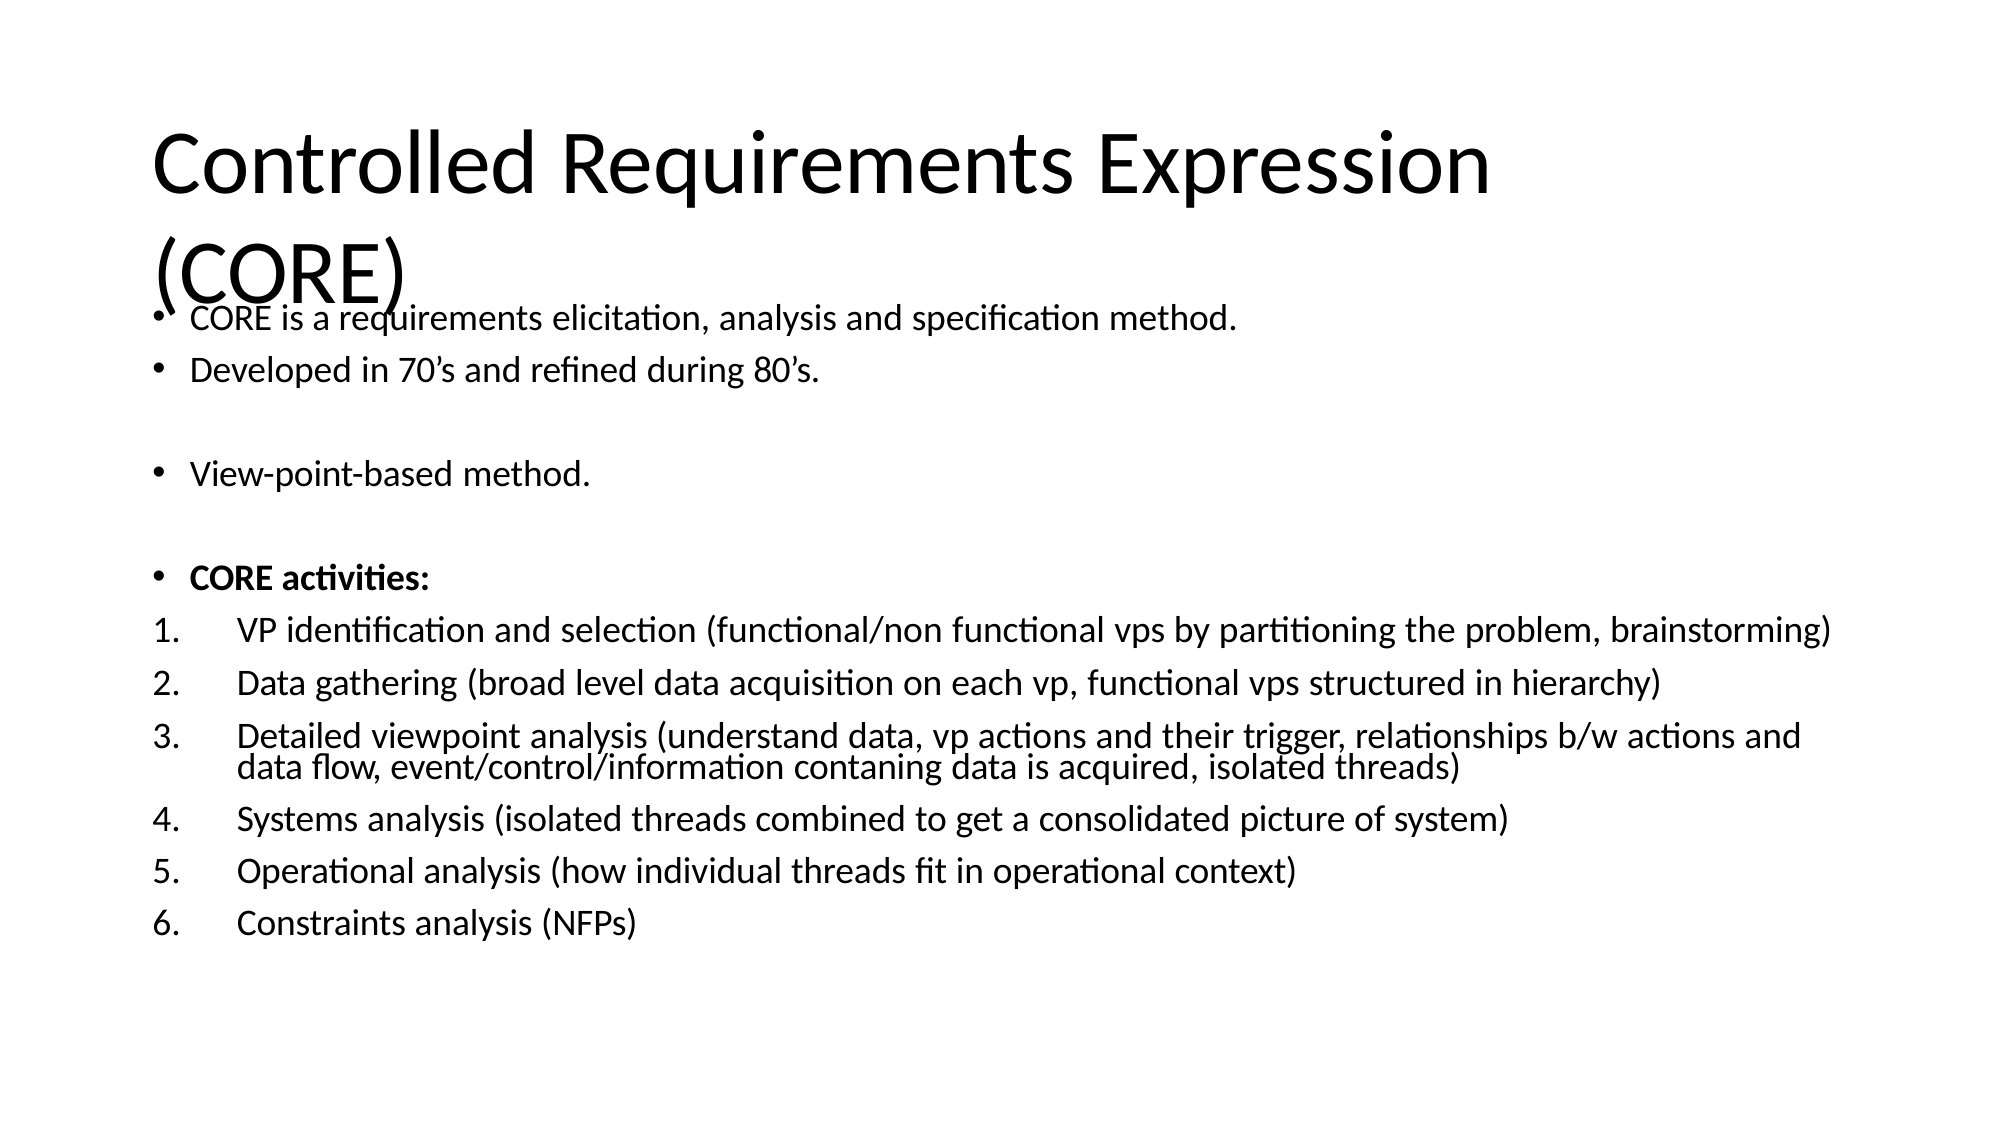

# Controlled Requirements Expression (CORE)
CORE is a requirements elicitation, analysis and specification method.
Developed in 70’s and refined during 80’s.

View-point-based method.

CORE activities:
VP identification and selection (functional/non functional vps by partitioning the problem, brainstorming)
Data gathering (broad level data acquisition on each vp, functional vps structured in hierarchy)
Detailed viewpoint analysis (understand data, vp actions and their trigger, relationships b/w actions and  data flow, event/control/information contaning data is acquired, isolated threads)
Systems analysis (isolated threads combined to get a consolidated picture of system)
Operational analysis (how individual threads fit in operational context)
Constraints analysis (NFPs)